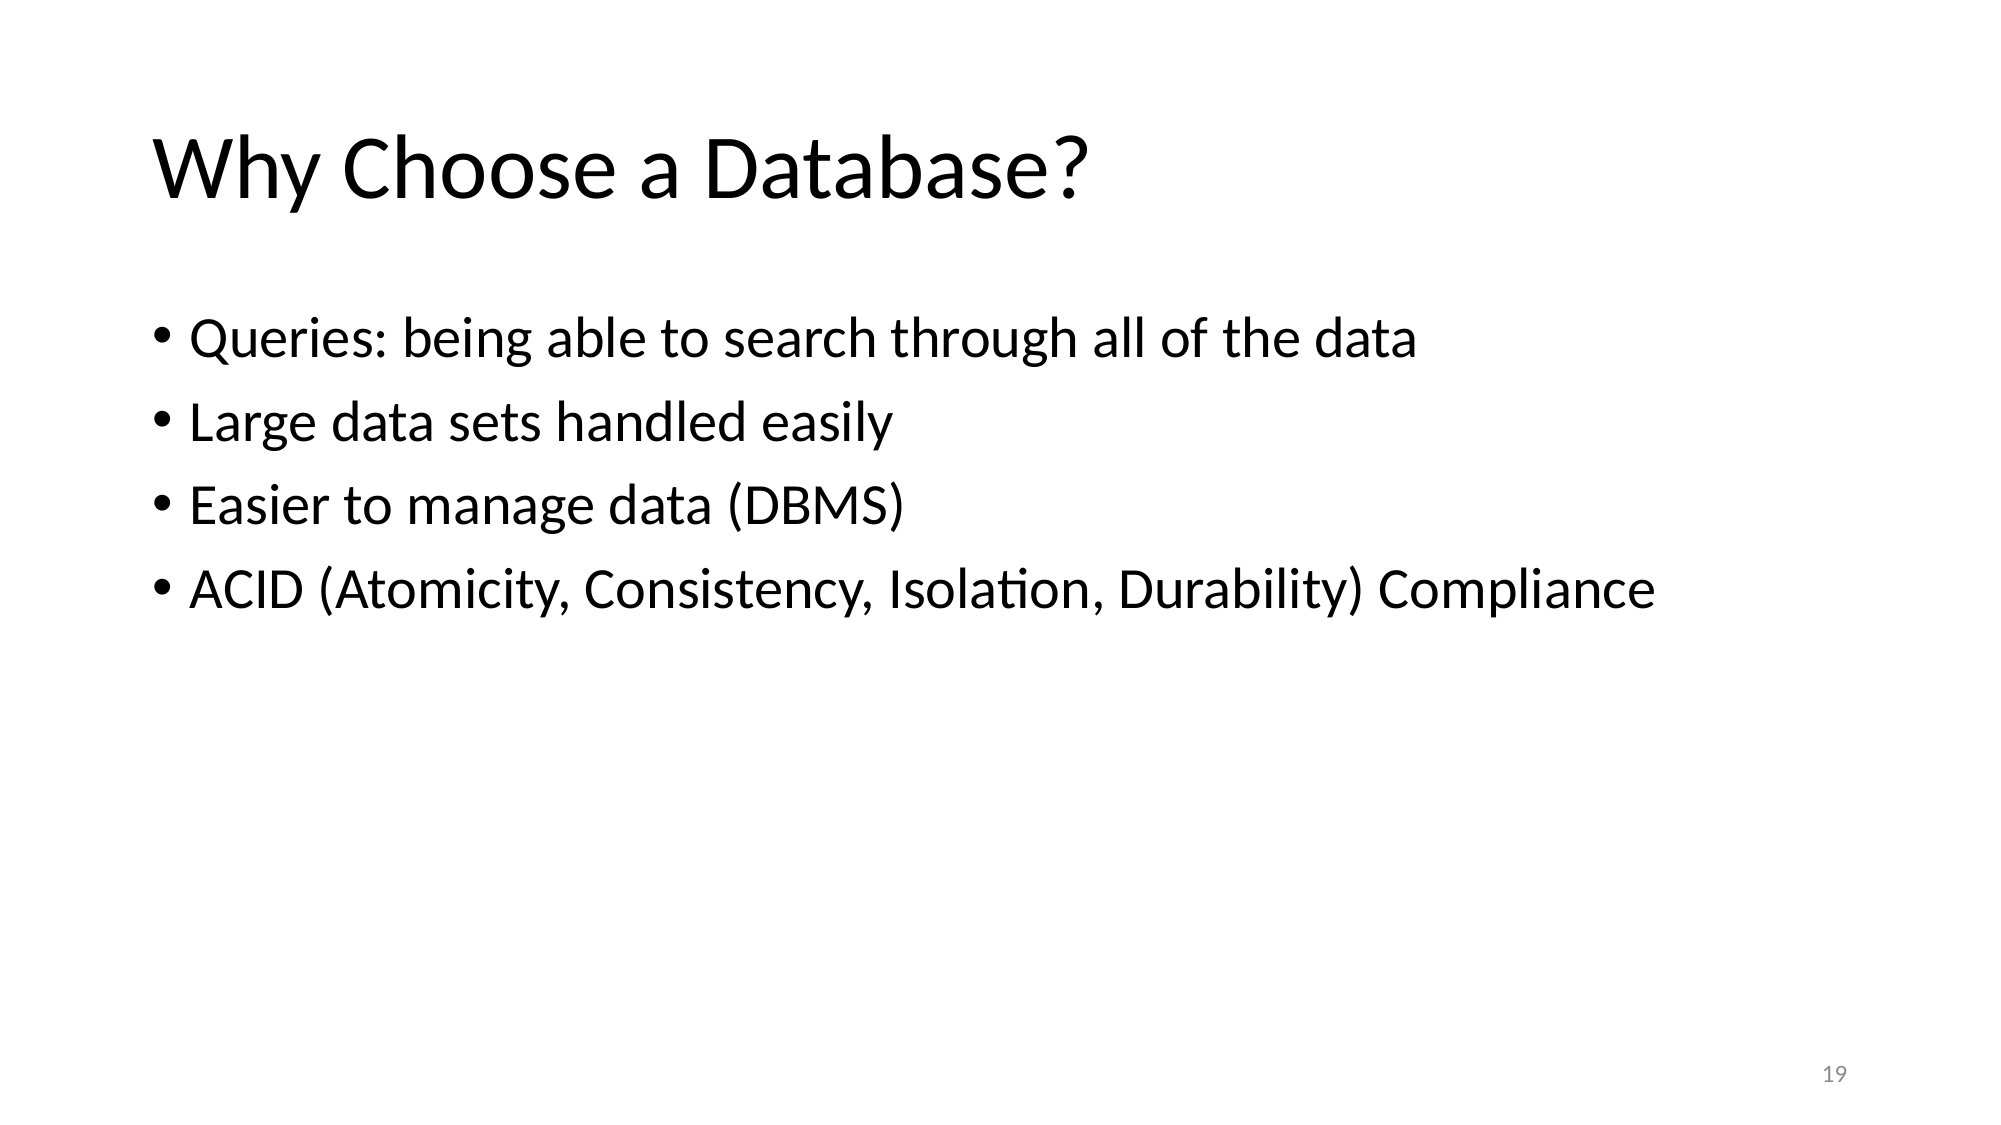

# Why Choose a Database?
Queries: being able to search through all of the data
Large data sets handled easily
Easier to manage data (DBMS)
ACID (Atomicity, Consistency, Isolation, Durability) Compliance
19